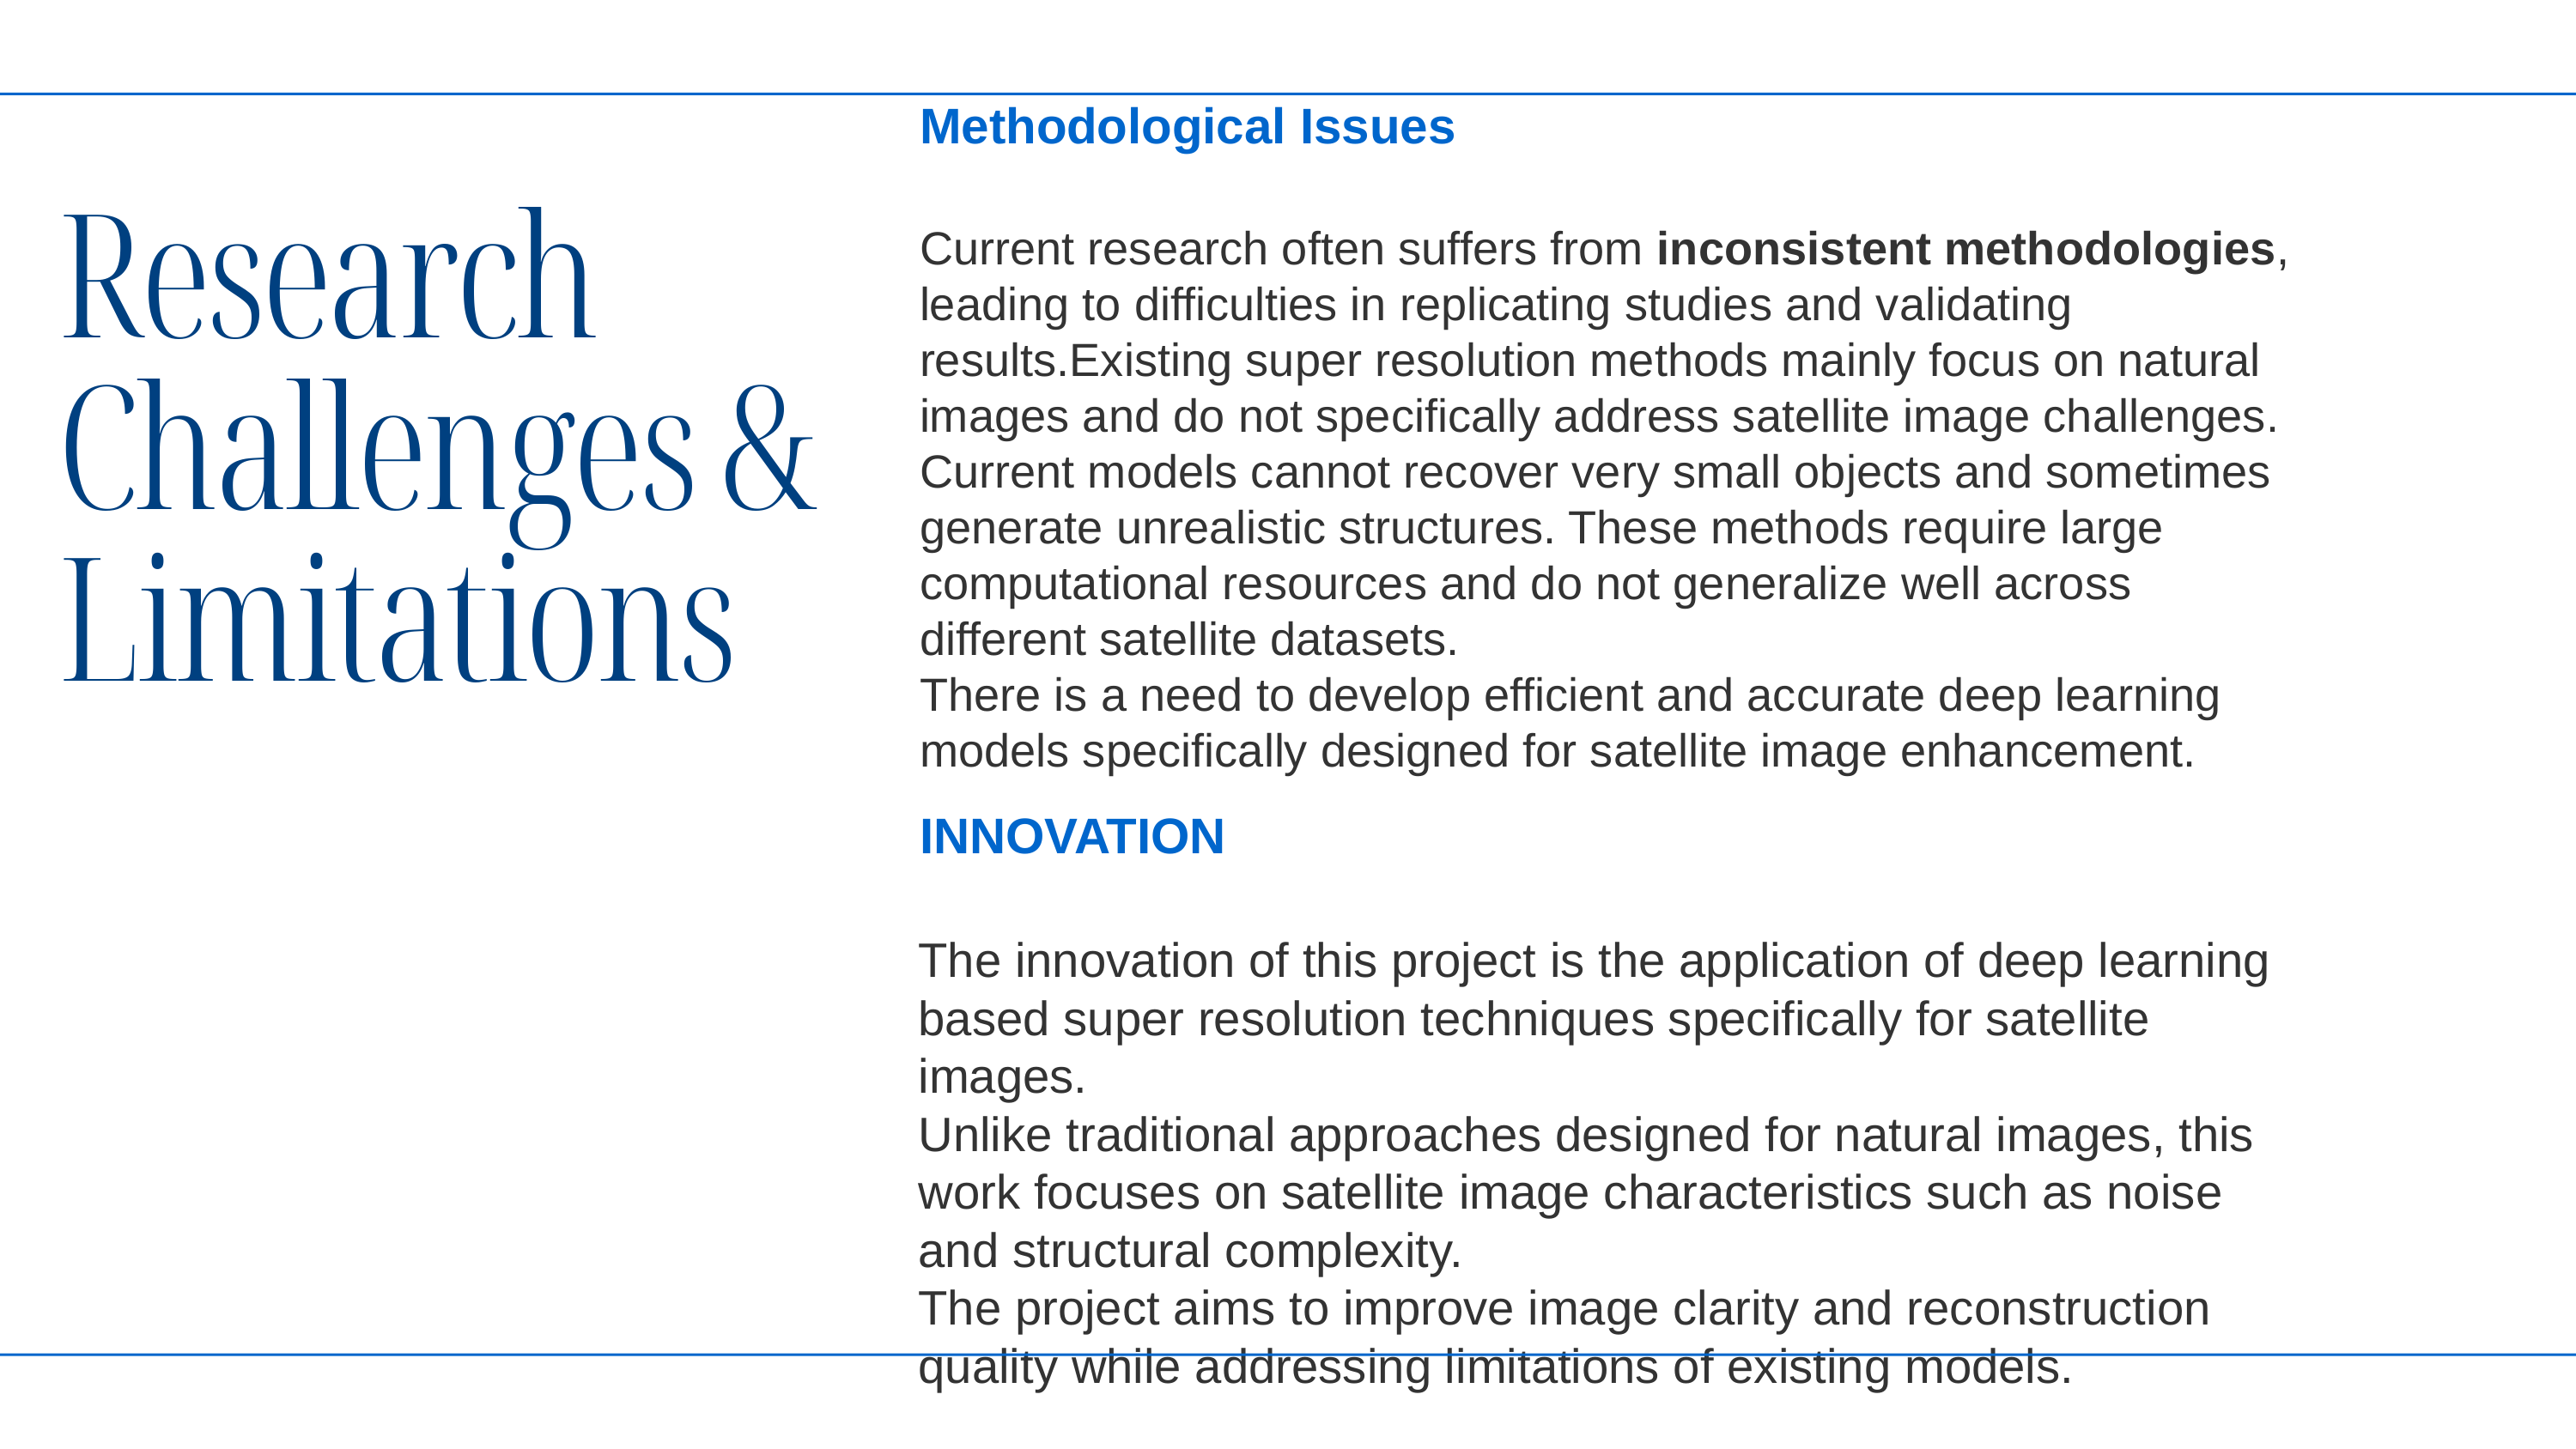

Methodological Issues
Current research often suffers from inconsistent methodologies, leading to difficulties in replicating studies and validating results.Existing super resolution methods mainly focus on natural images and do not specifically address satellite image challenges.
Current models cannot recover very small objects and sometimes generate unrealistic structures. These methods require large computational resources and do not generalize well across different satellite datasets.
There is a need to develop efficient and accurate deep learning models specifically designed for satellite image enhancement.

Research Challenges & Limitations
INNOVATION
The innovation of this project is the application of deep learning based super resolution techniques specifically for satellite images.
Unlike traditional approaches designed for natural images, this work focuses on satellite image characteristics such as noise and structural complexity.
The project aims to improve image clarity and reconstruction quality while addressing limitations of existing models.